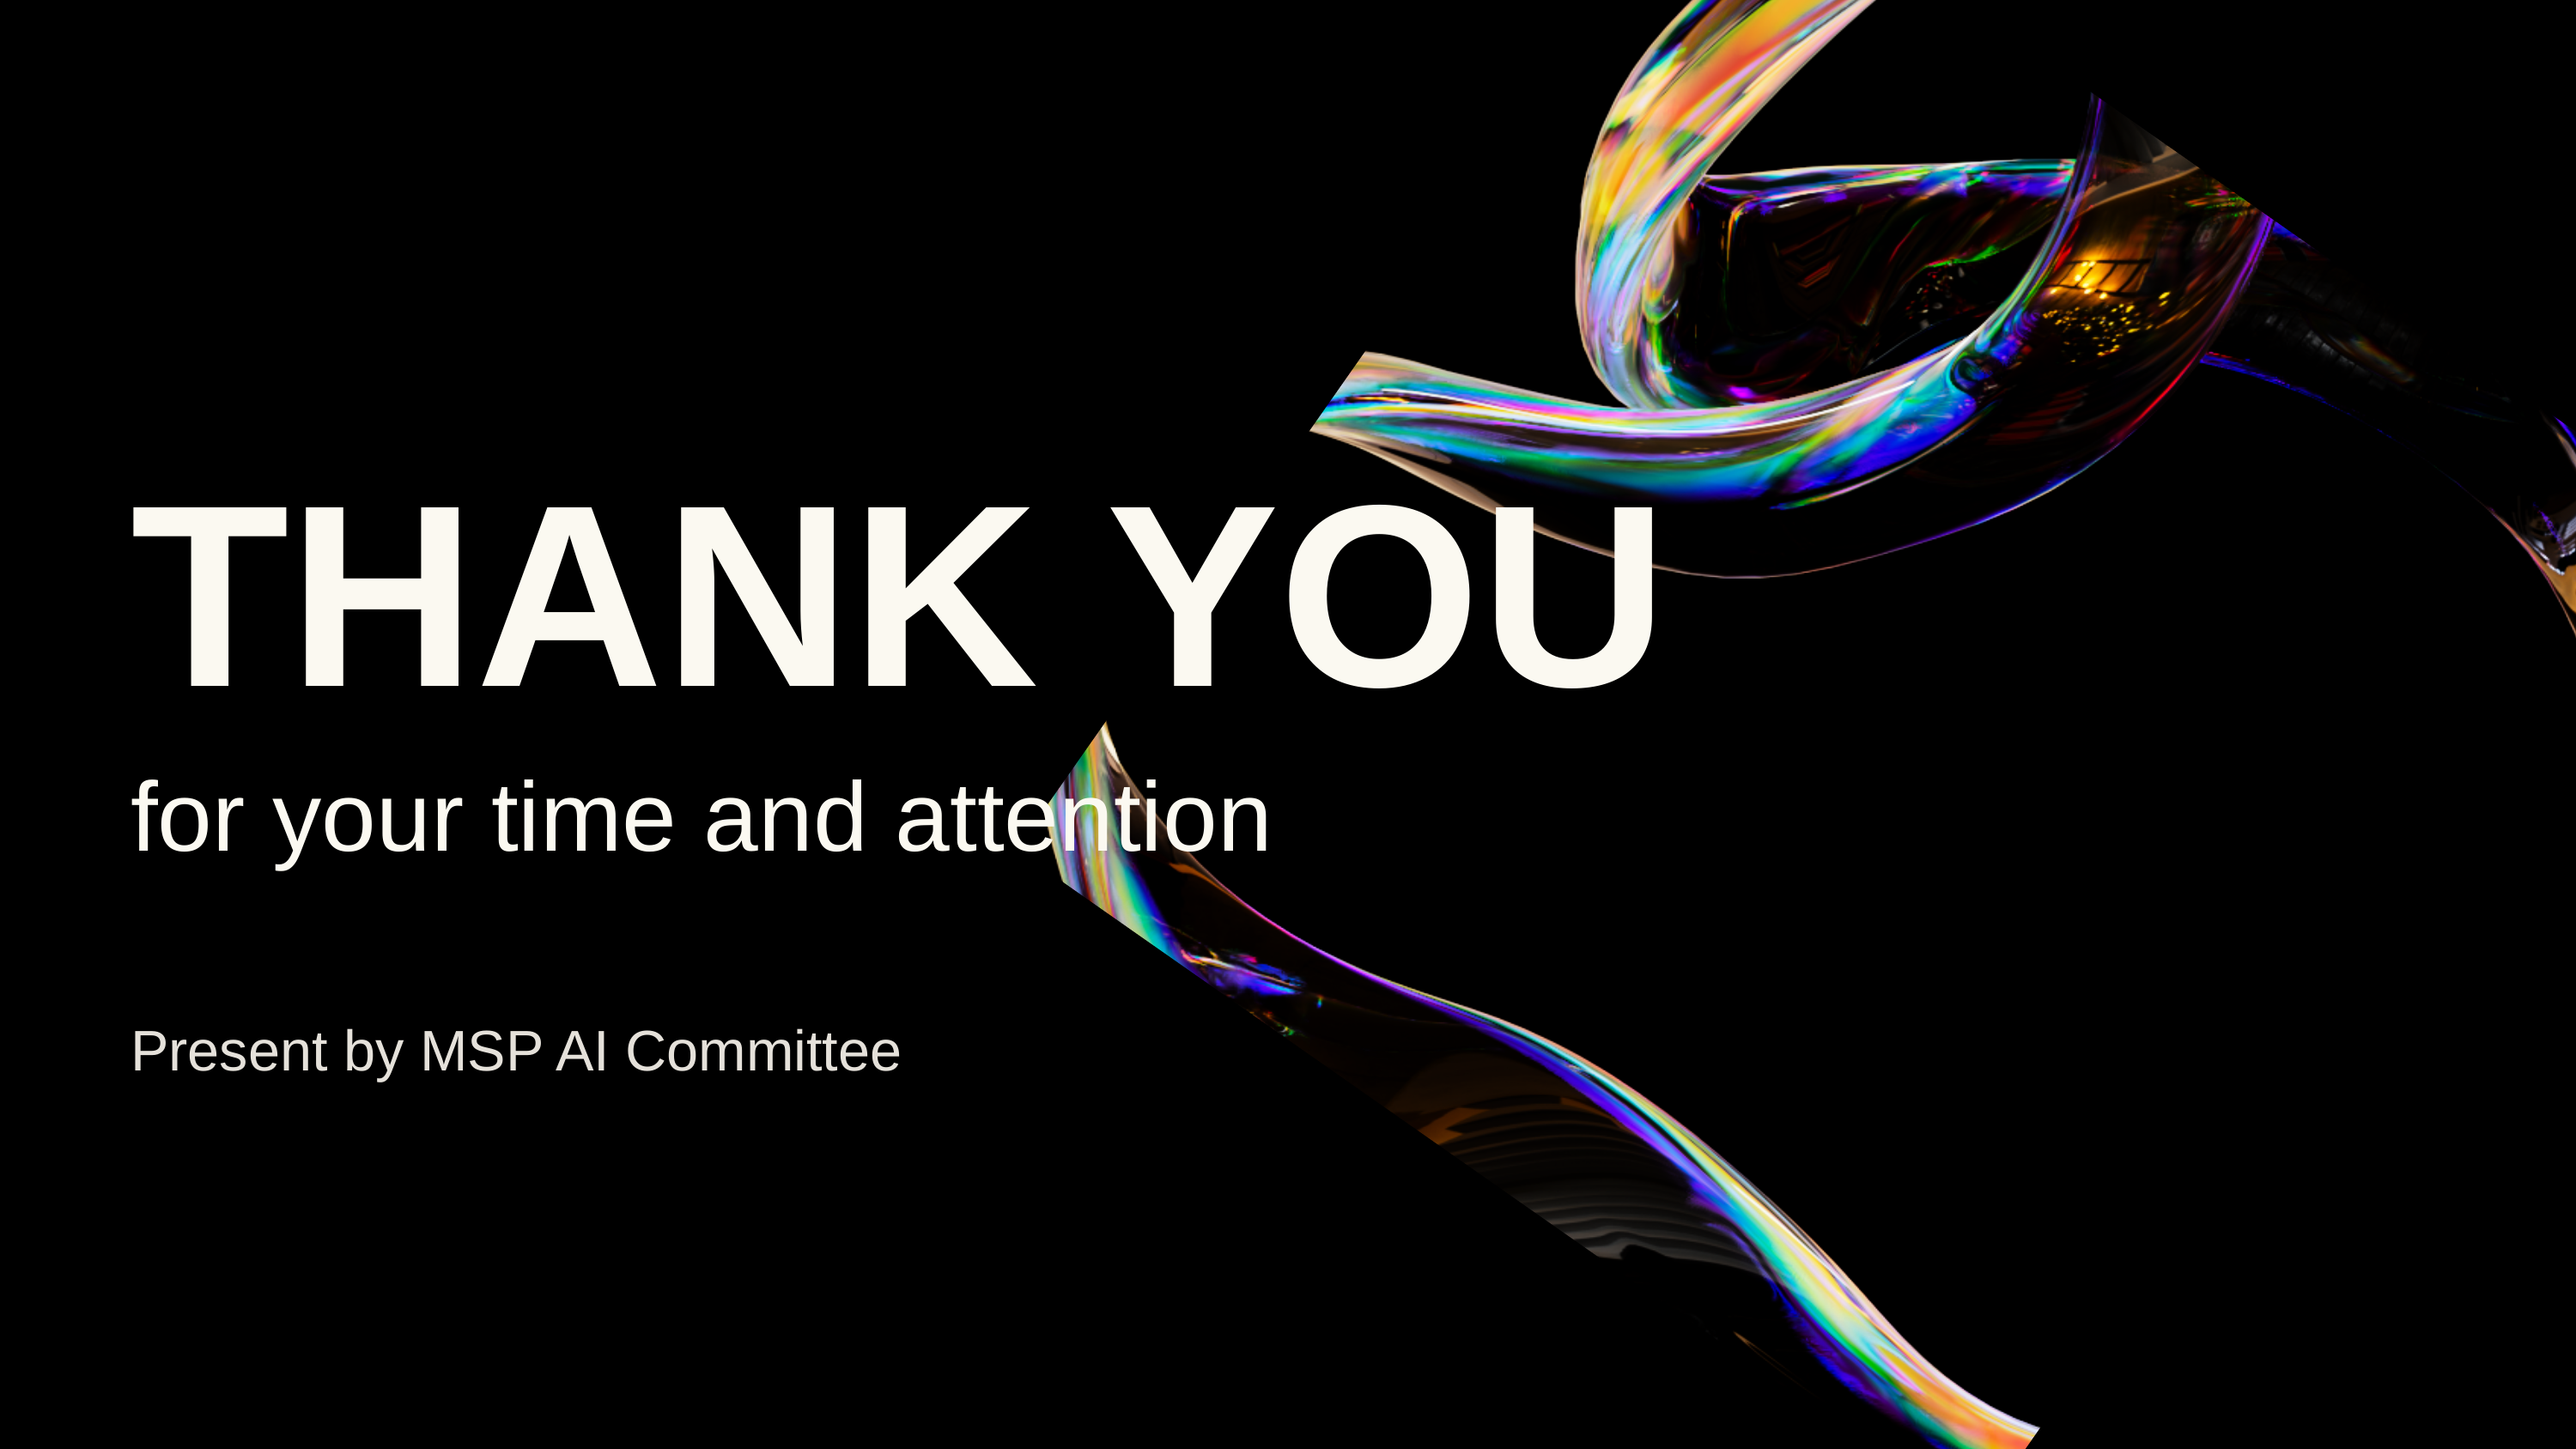

THANK YOU
for your time and attention
Present by MSP AI Committee